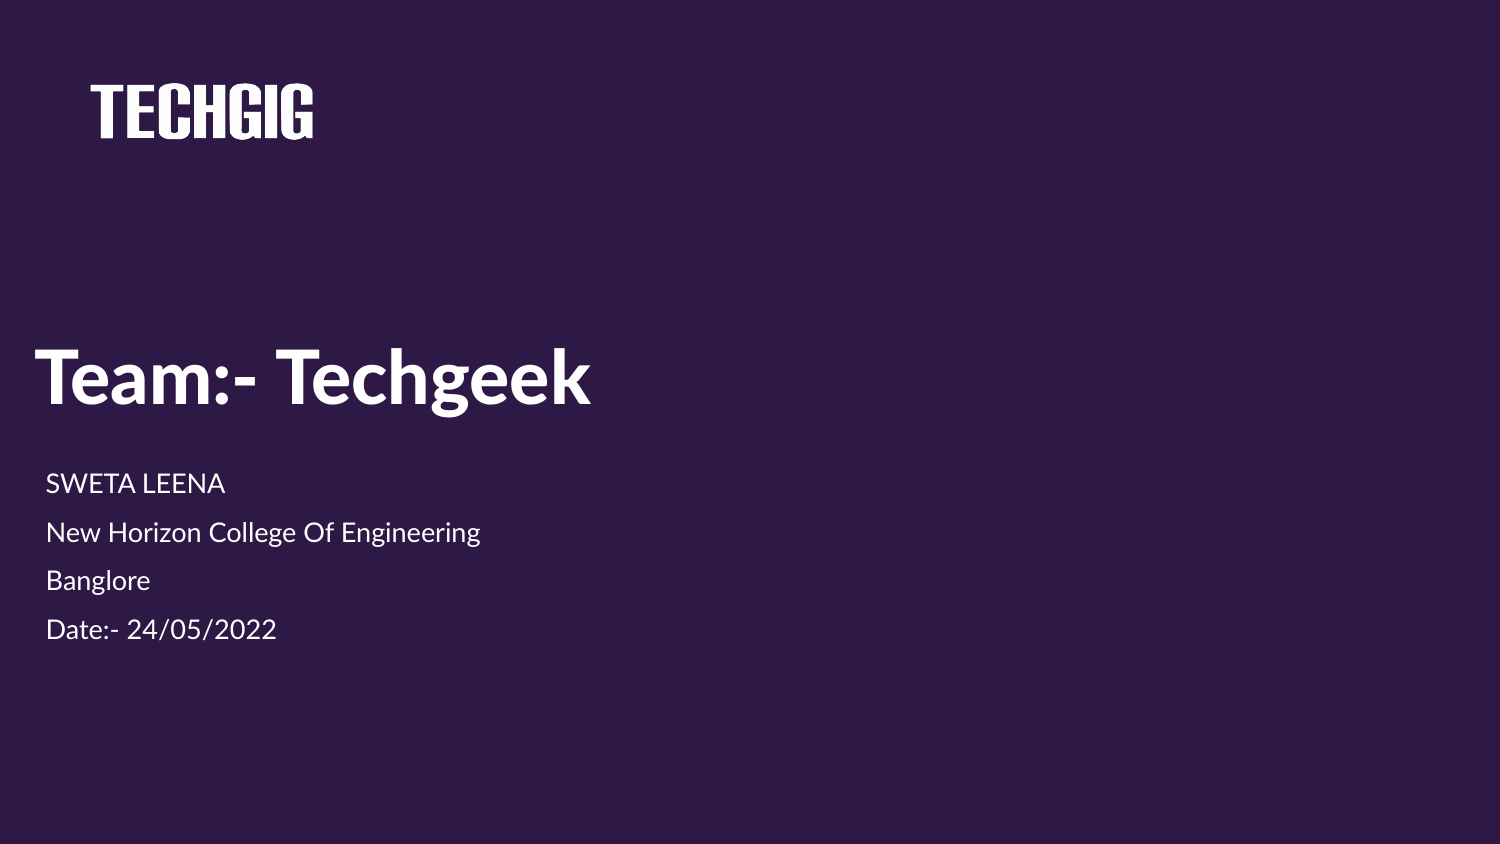

# Team:- Techgeek
SWETA LEENA
New Horizon College Of Engineering
Banglore
Date:- 24/05/2022